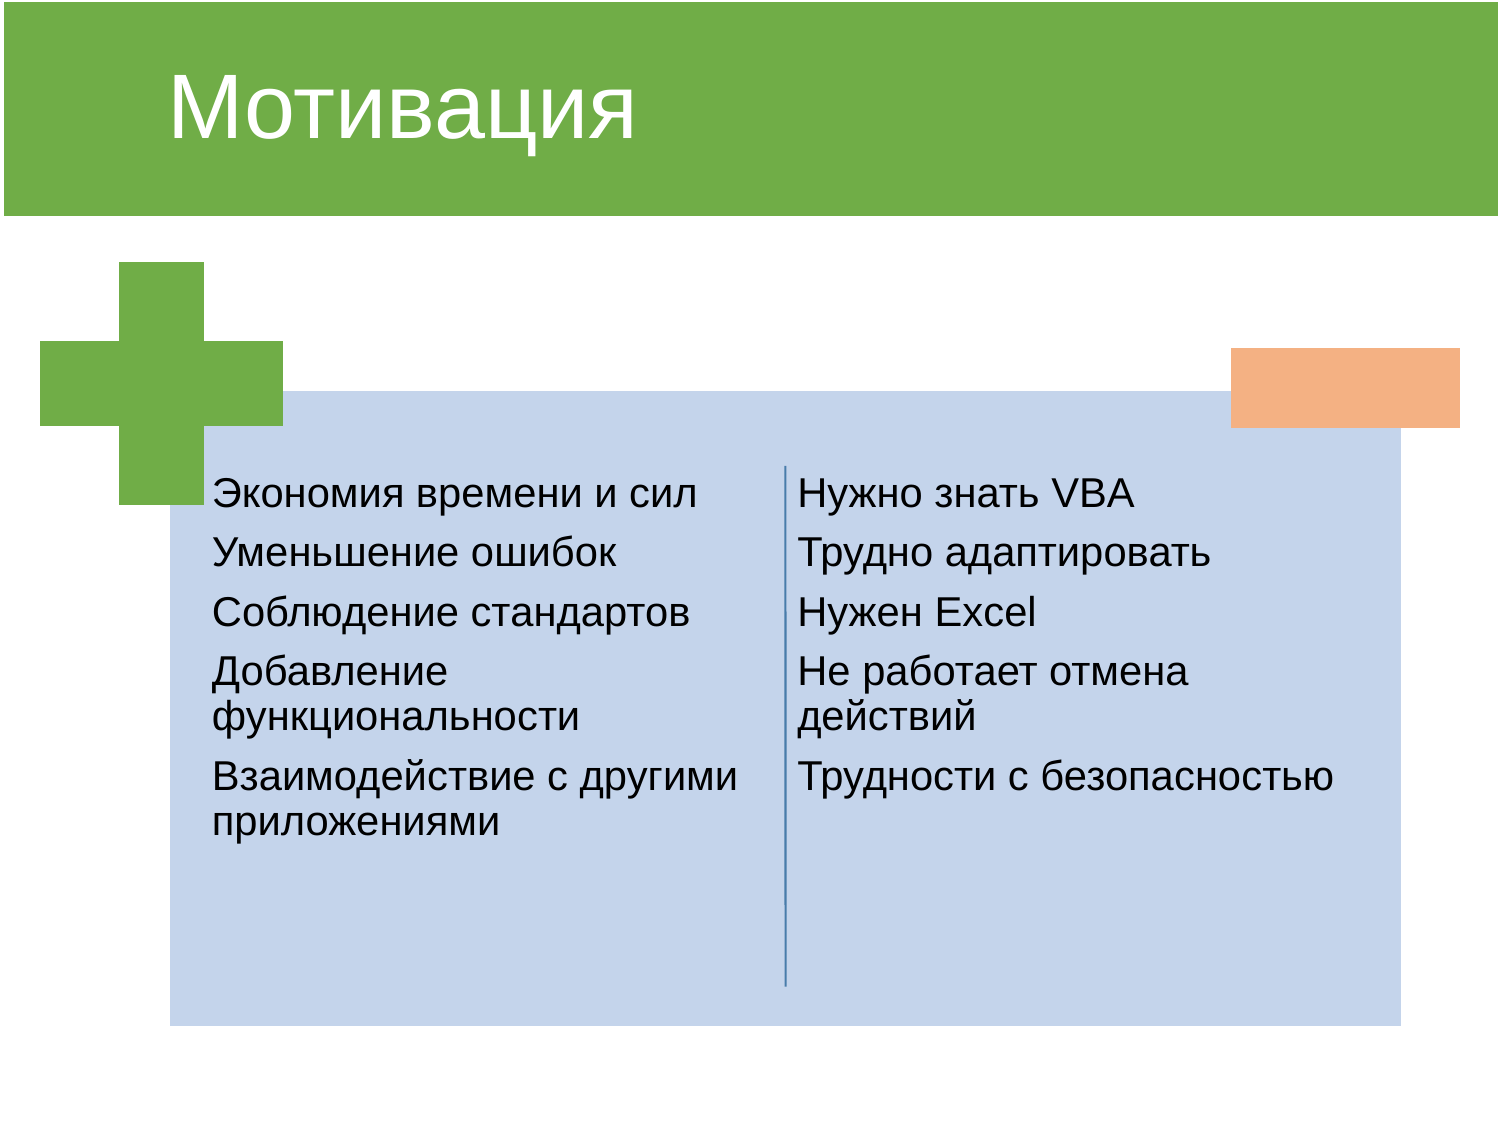

# Мотивация
Экономия времени и сил
Уменьшение ошибок
Соблюдение стандартов
Добавление функциональности
Взаимодействие с другими приложениями
Нужно знать VBA
Трудно адаптировать
Нужен Excel
Не работает отмена действий
Трудности с безопасностью